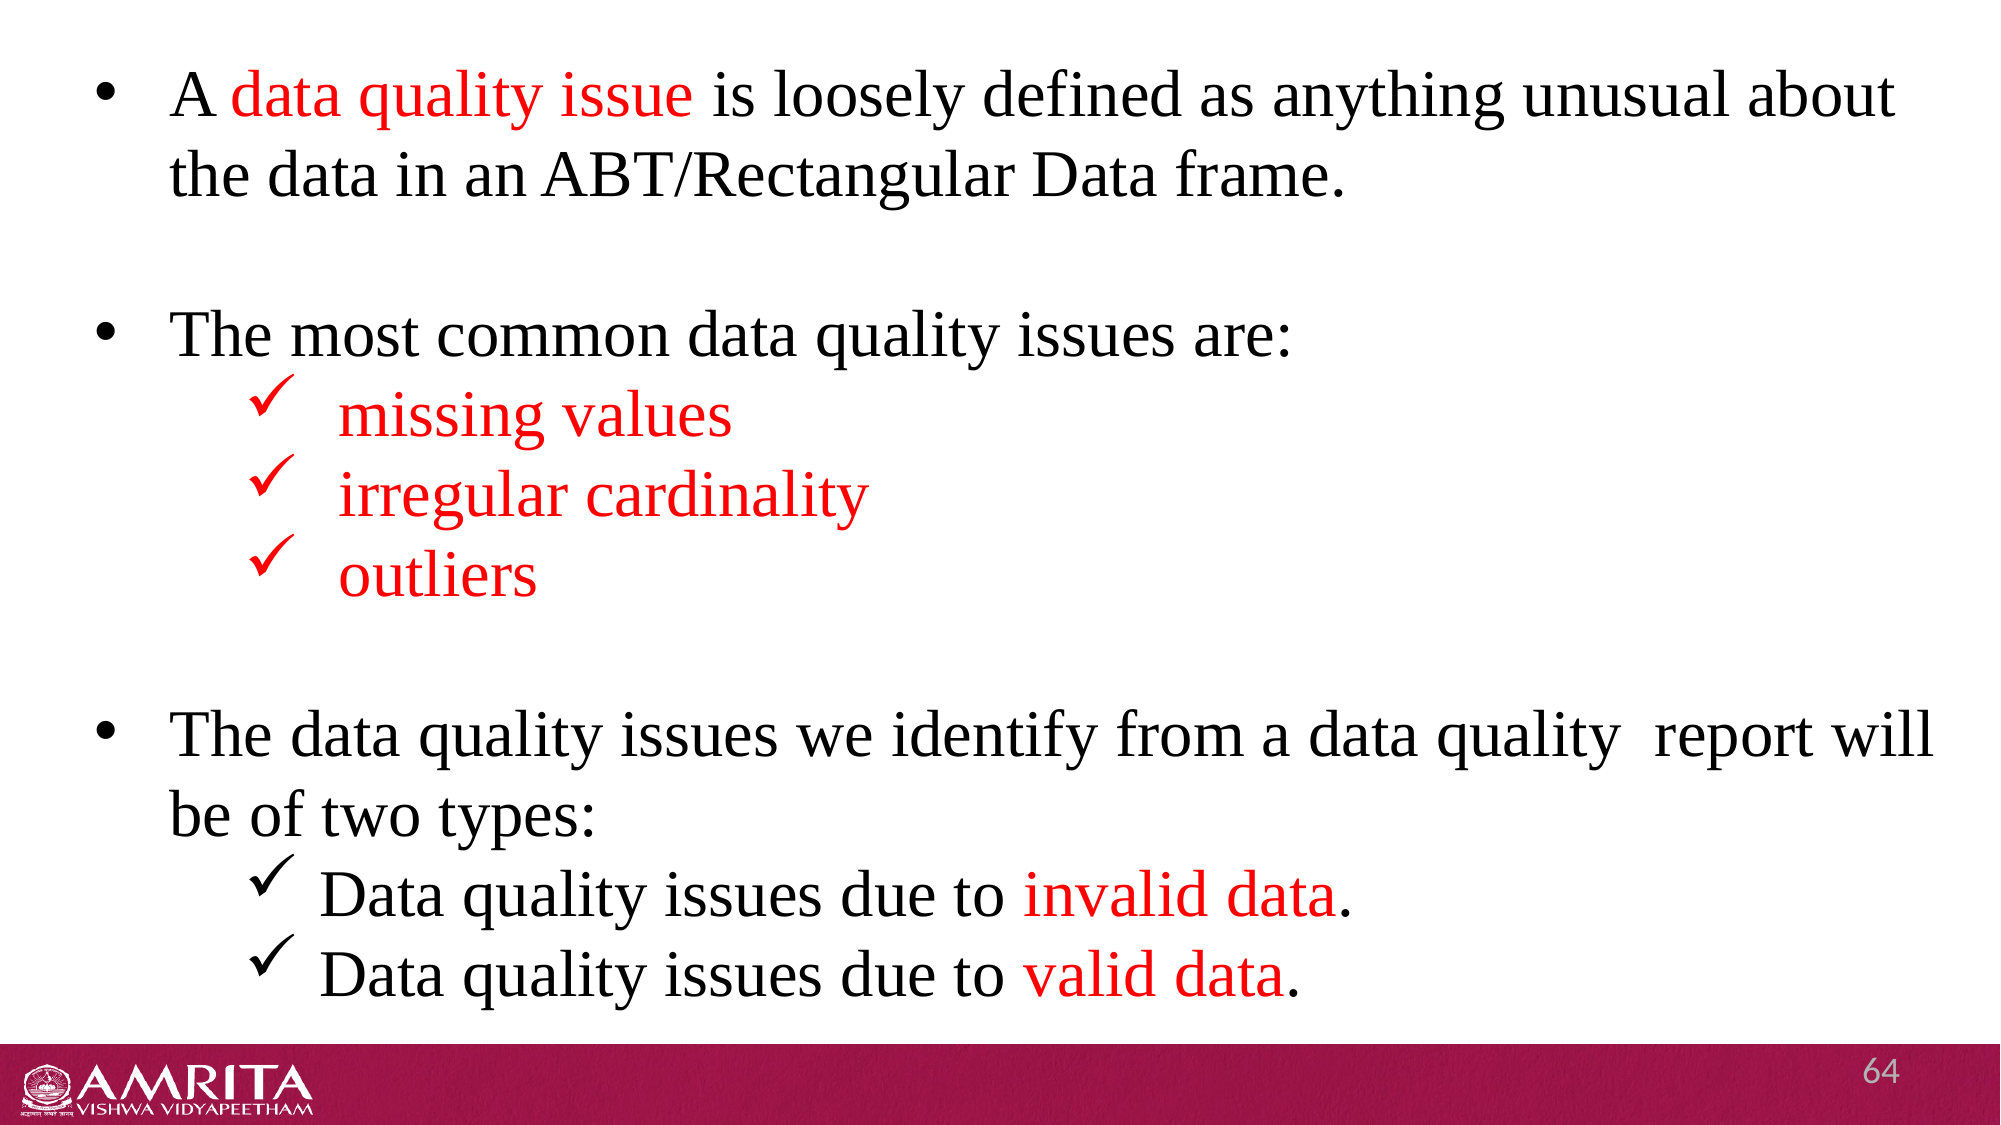

A data quality issue is loosely defined as anything unusual about the data in an ABT/Rectangular Data frame.

The most common data quality issues are:
missing values
irregular cardinality
outliers

The data quality issues we identify from a data quality  report will be of two types:
Data quality issues due to invalid data.
Data quality issues due to valid data.

64